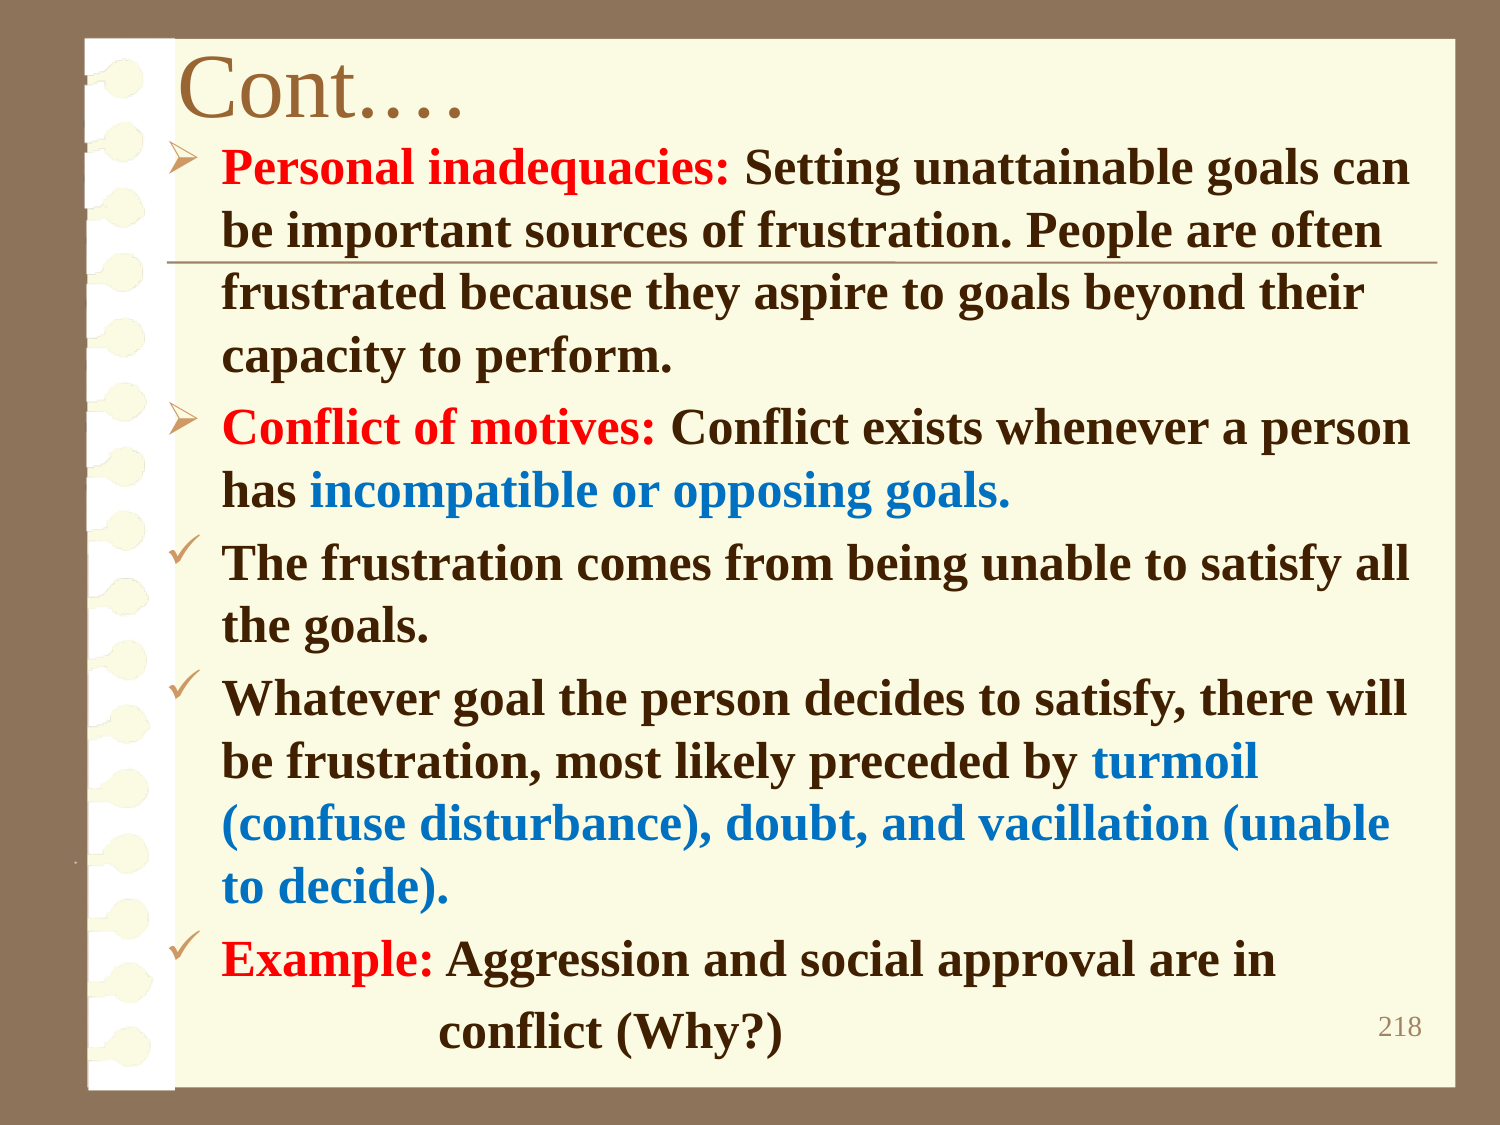

# Cont.…
Personal inadequacies: Setting unattainable goals can be important sources of frustration. People are often frustrated because they aspire to goals beyond their capacity to perform.
Conflict of motives: Conflict exists whenever a person has incompatible or opposing goals.
The frustration comes from being unable to satisfy all the goals.
Whatever goal the person decides to satisfy, there will be frustration, most likely preceded by turmoil (confuse disturbance), doubt, and vacillation (unable to decide).
Example: Aggression and social approval are in
                     conflict (Why?)

218